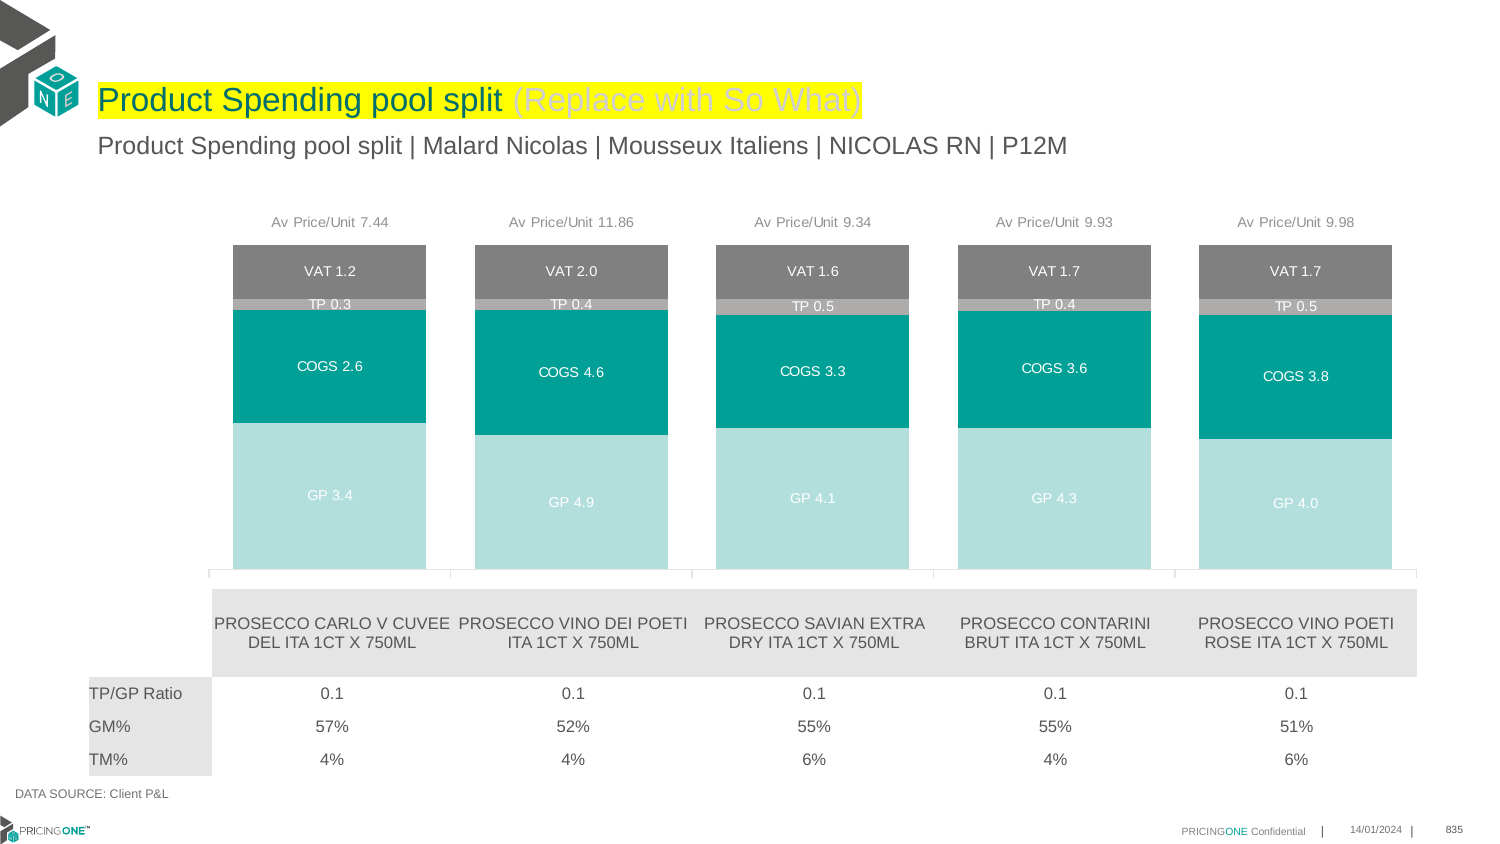

# Product Spending pool split (Replace with So What)
Product Spending pool split | Malard Nicolas | Mousseux Italiens | NICOLAS RN | P12M

### Chart

| Category | GP | COGS | TP | VAT |
|---|---|---|---|---|
| Av Price/Unit 7.44 | 3.359536046158518 | 2.5816324931673247 | 0.2578394574349634 | 1.2398015993521605 |
| Av Price/Unit 11.86 | 4.895838034188035 | 4.574081410256411 | 0.41732590218423304 | 1.977445394112061 |
| Av Price/Unit 9.34 | 4.067250146627566 | 3.2667818181818182 | 0.453113685239491 | 1.5574291300097742 |
| Av Price/Unit 9.93 | 4.326499999999999 | 3.5724000000000005 | 0.35530798122065743 | 1.650821596244132 |
| Av Price/Unit 9.98 | 4.019172772277227 | 3.8126475247524754 | 0.4850113861386163 | 1.6633663366336622 |
|  | PROSECCO CARLO V CUVEE DEL ITA 1CT X 750ML | PROSECCO VINO DEI POETI ITA 1CT X 750ML | PROSECCO SAVIAN EXTRA DRY ITA 1CT X 750ML | PROSECCO CONTARINI BRUT ITA 1CT X 750ML | PROSECCO VINO POETI ROSE ITA 1CT X 750ML |
| --- | --- | --- | --- | --- | --- |
| TP/GP Ratio | 0.1 | 0.1 | 0.1 | 0.1 | 0.1 |
| GM% | 57% | 52% | 55% | 55% | 51% |
| TM% | 4% | 4% | 6% | 4% | 6% |
DATA SOURCE: Client P&L

14/01/2024
835